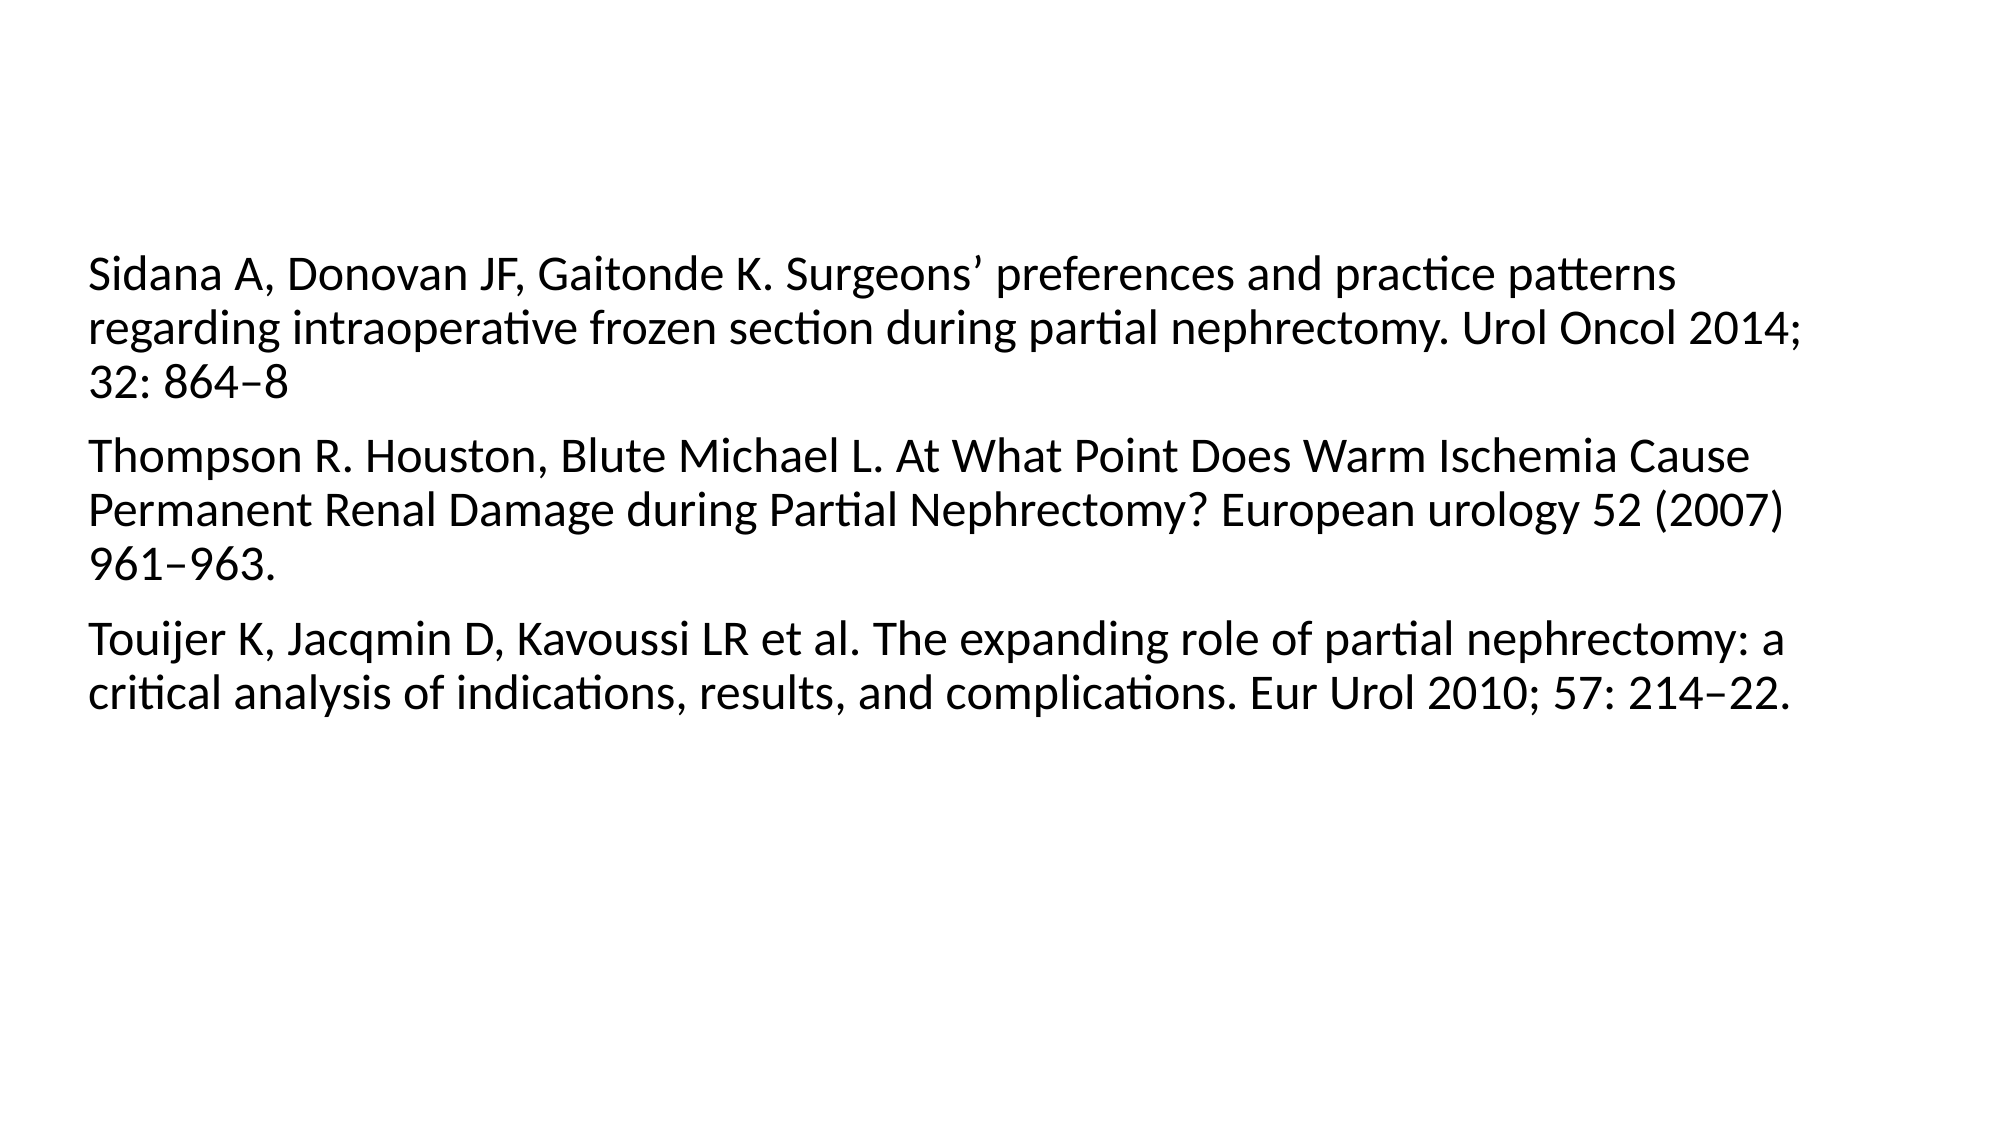

Sidana A, Donovan JF, Gaitonde K. Surgeons’ preferences and practice patterns regarding intraoperative frozen section during partial nephrectomy. Urol Oncol 2014; 32: 864–8
Thompson R. Houston, Blute Michael L. At What Point Does Warm Ischemia Cause Permanent Renal Damage during Partial Nephrectomy? European urology 52 (2007) 961–963.
Touijer K, Jacqmin D, Kavoussi LR et al. The expanding role of partial nephrectomy: a critical analysis of indications, results, and complications. Eur Urol 2010; 57: 214–22.